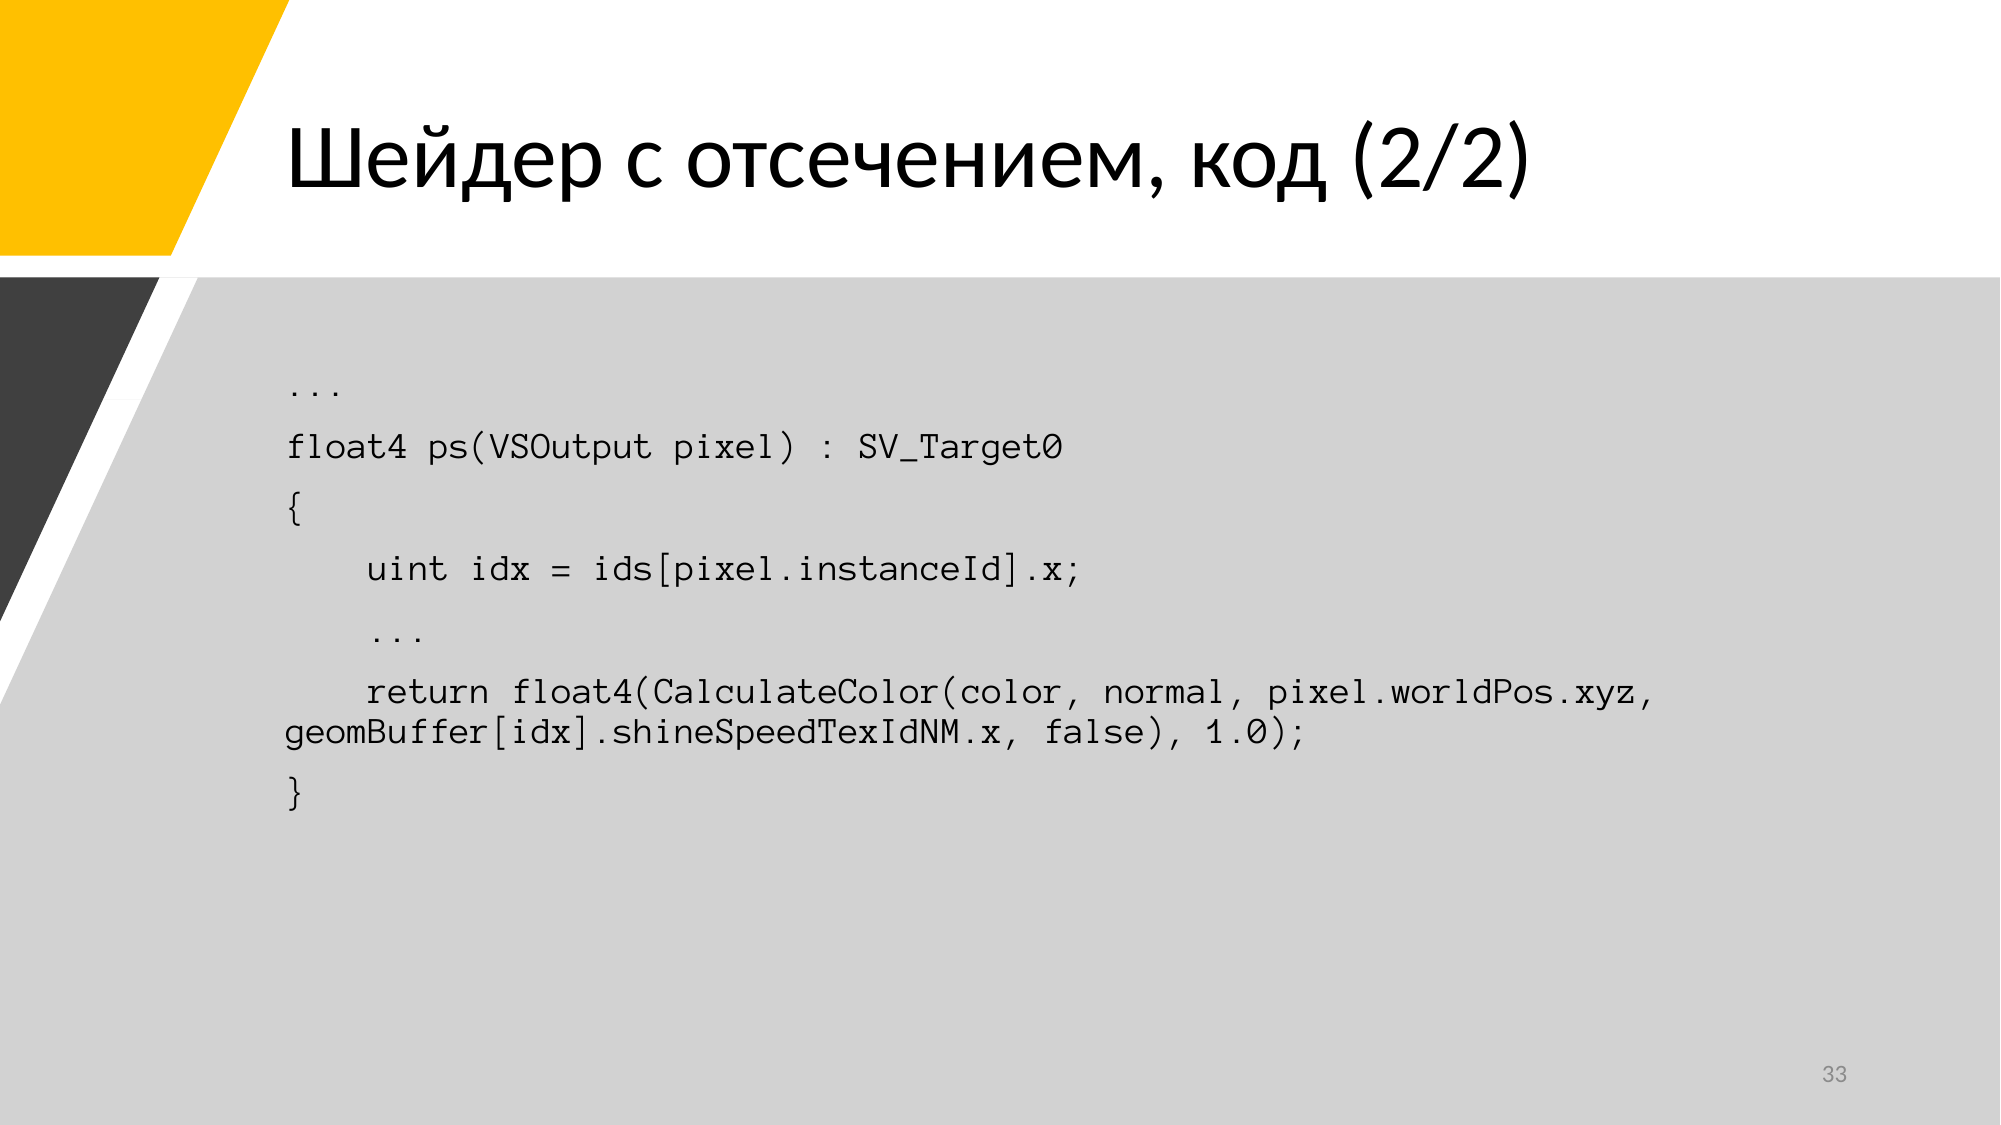

# Шейдер с отсечением, код (2/2)

...
float4 ps(VSOutput pixel) : SV_Target0
{
    uint idx = ids[pixel.instanceId].x;
    ...
    return float4(CalculateColor(color, normal, pixel.worldPos.xyz, geomBuffer[idx].shineSpeedTexIdNM.x, false), 1.0);
}

33